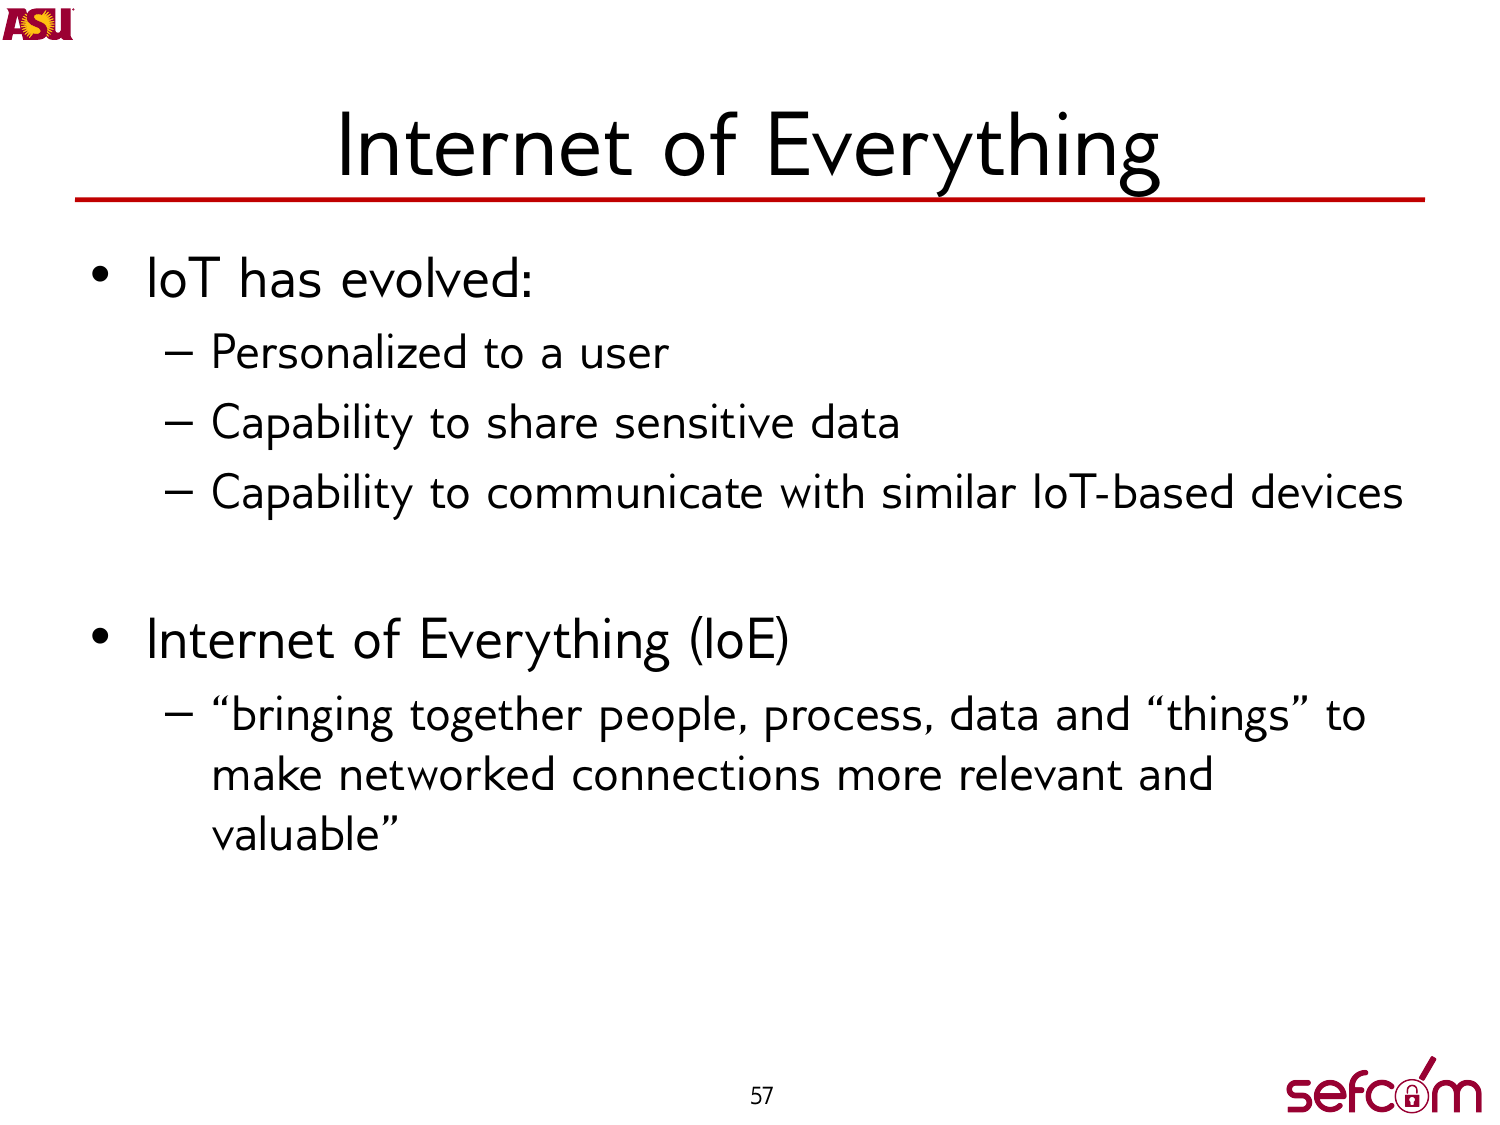

# Internet of Everything
IoT has evolved:
Personalized to a user
Capability to share sensitive data
Capability to communicate with similar IoT-based devices

Internet of Everything (IoE)
“bringing together people, process, data and “things” to make networked connections more relevant and valuable”
57